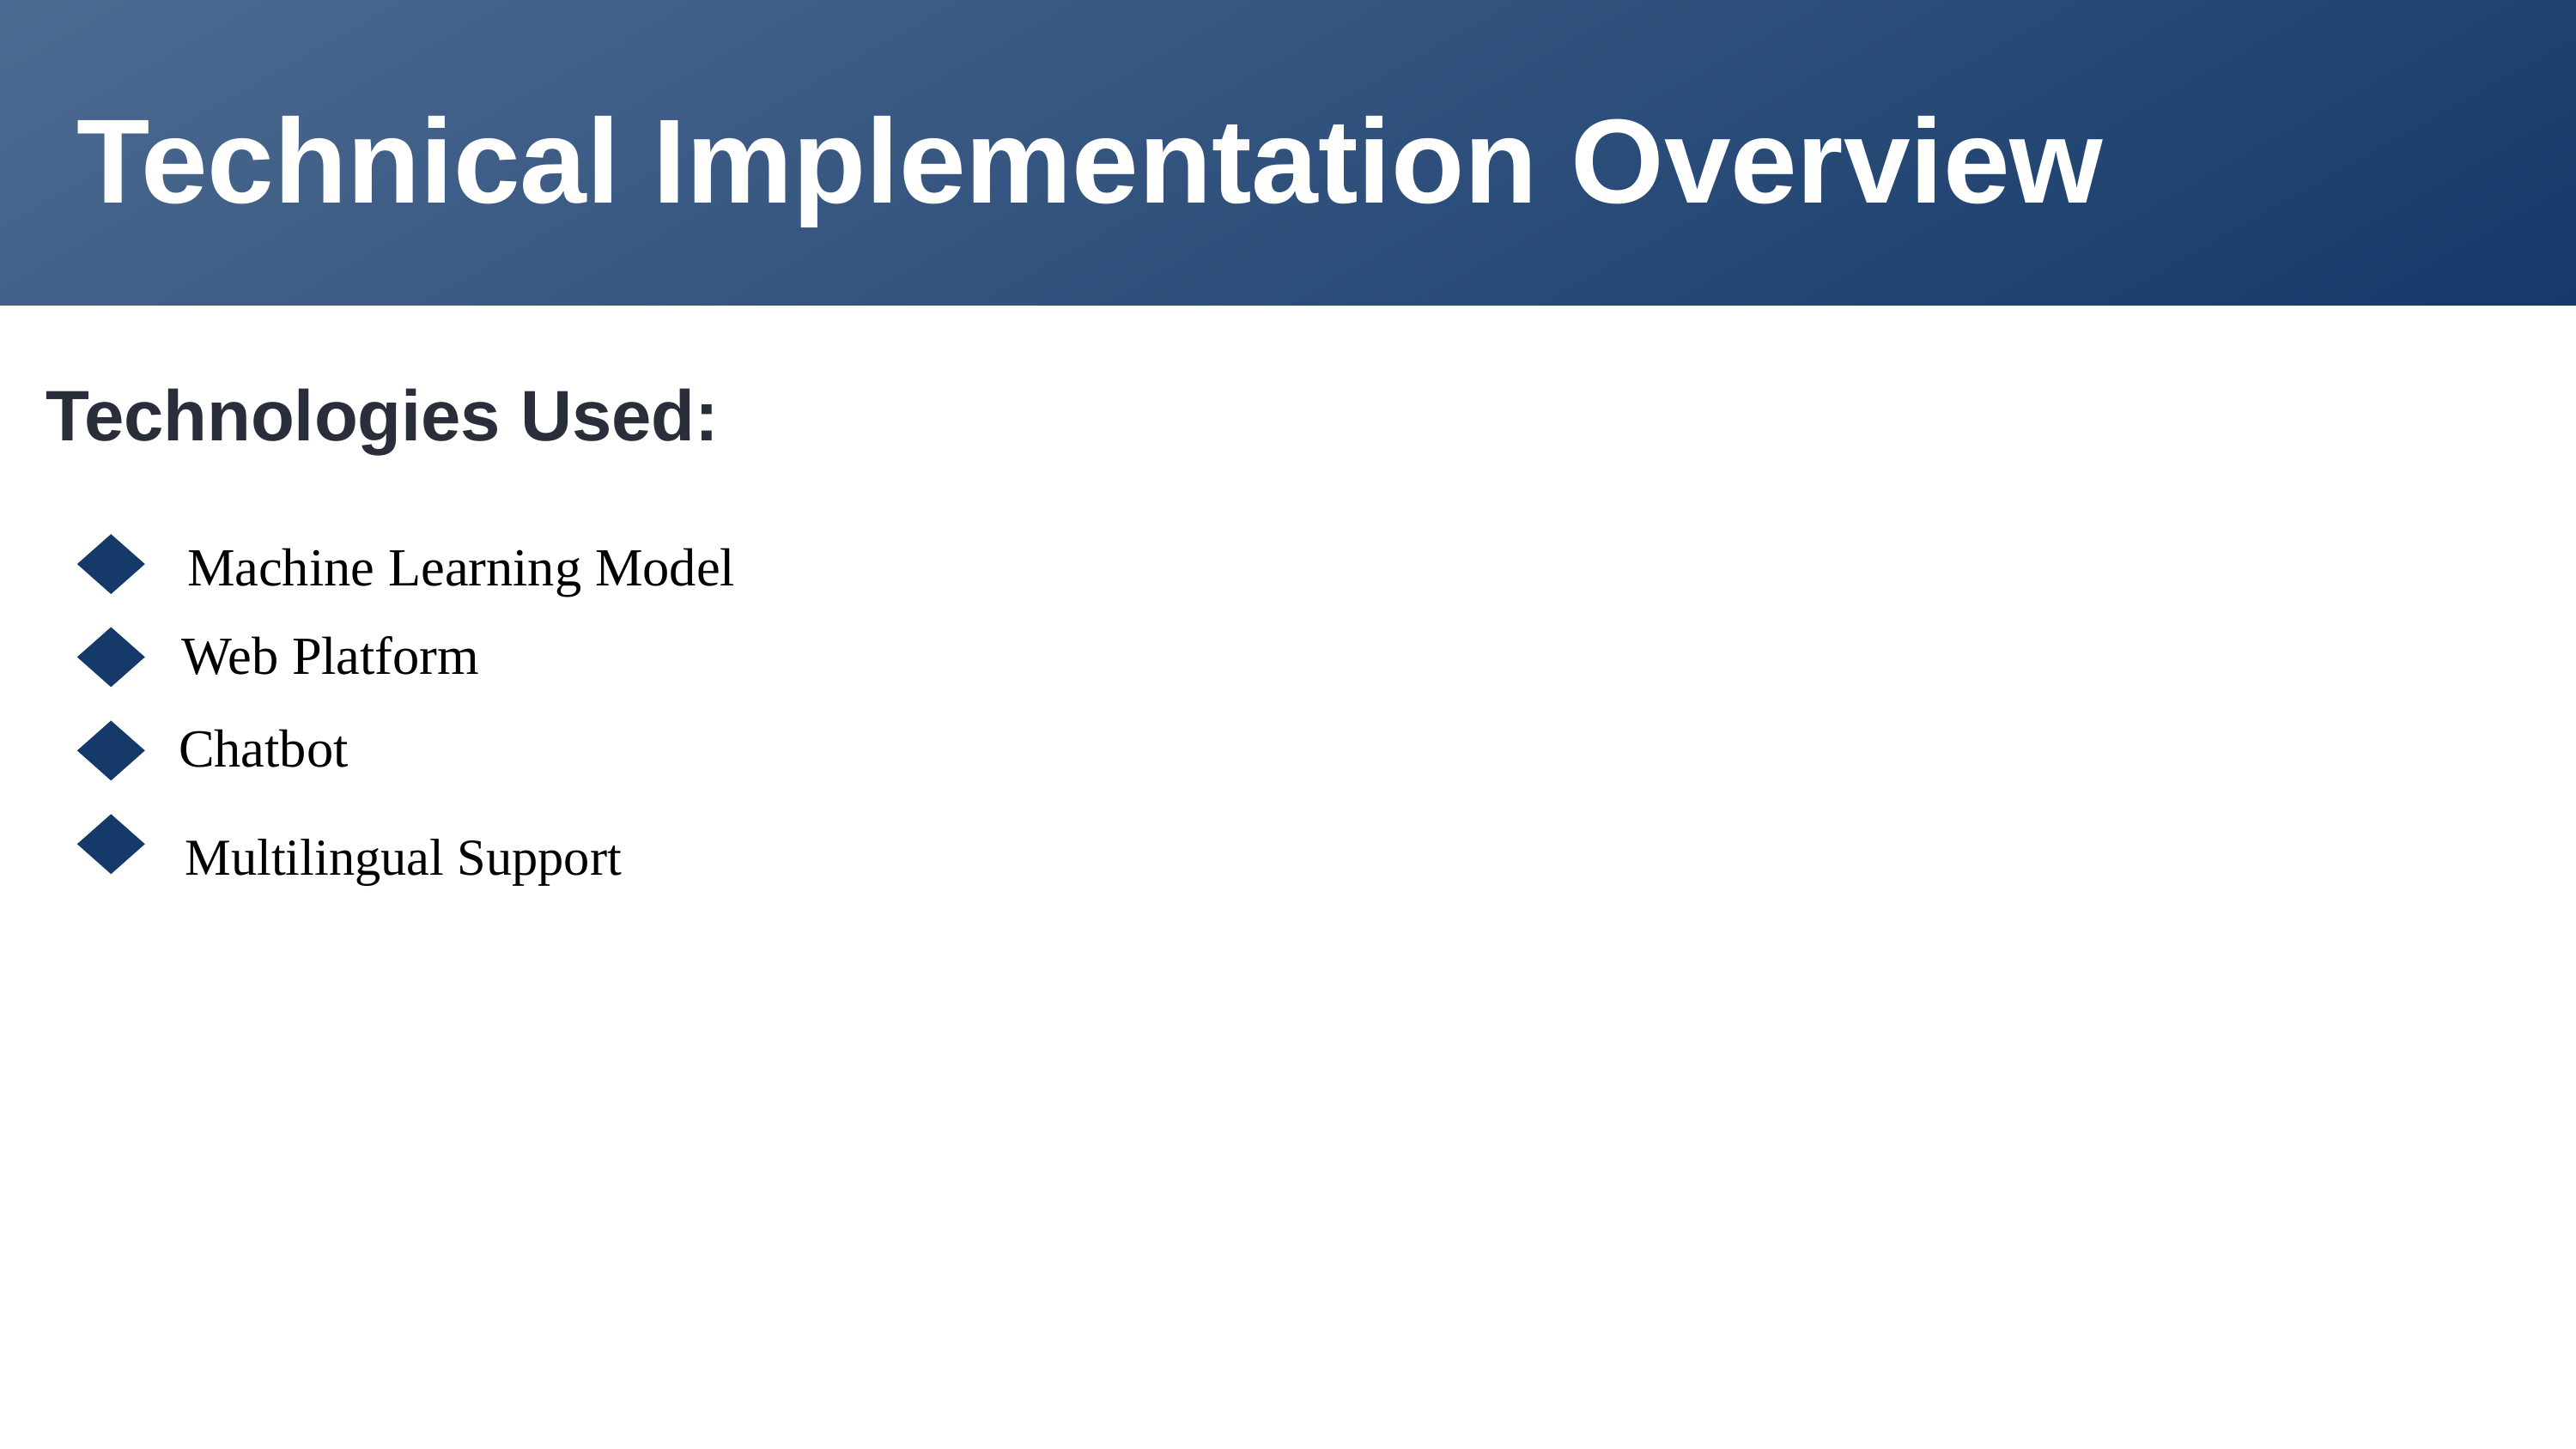

Technical Implementation Overview
Technologies Used:
Machine Learning Model

Web Platform

Chatbot

Multilingual Support